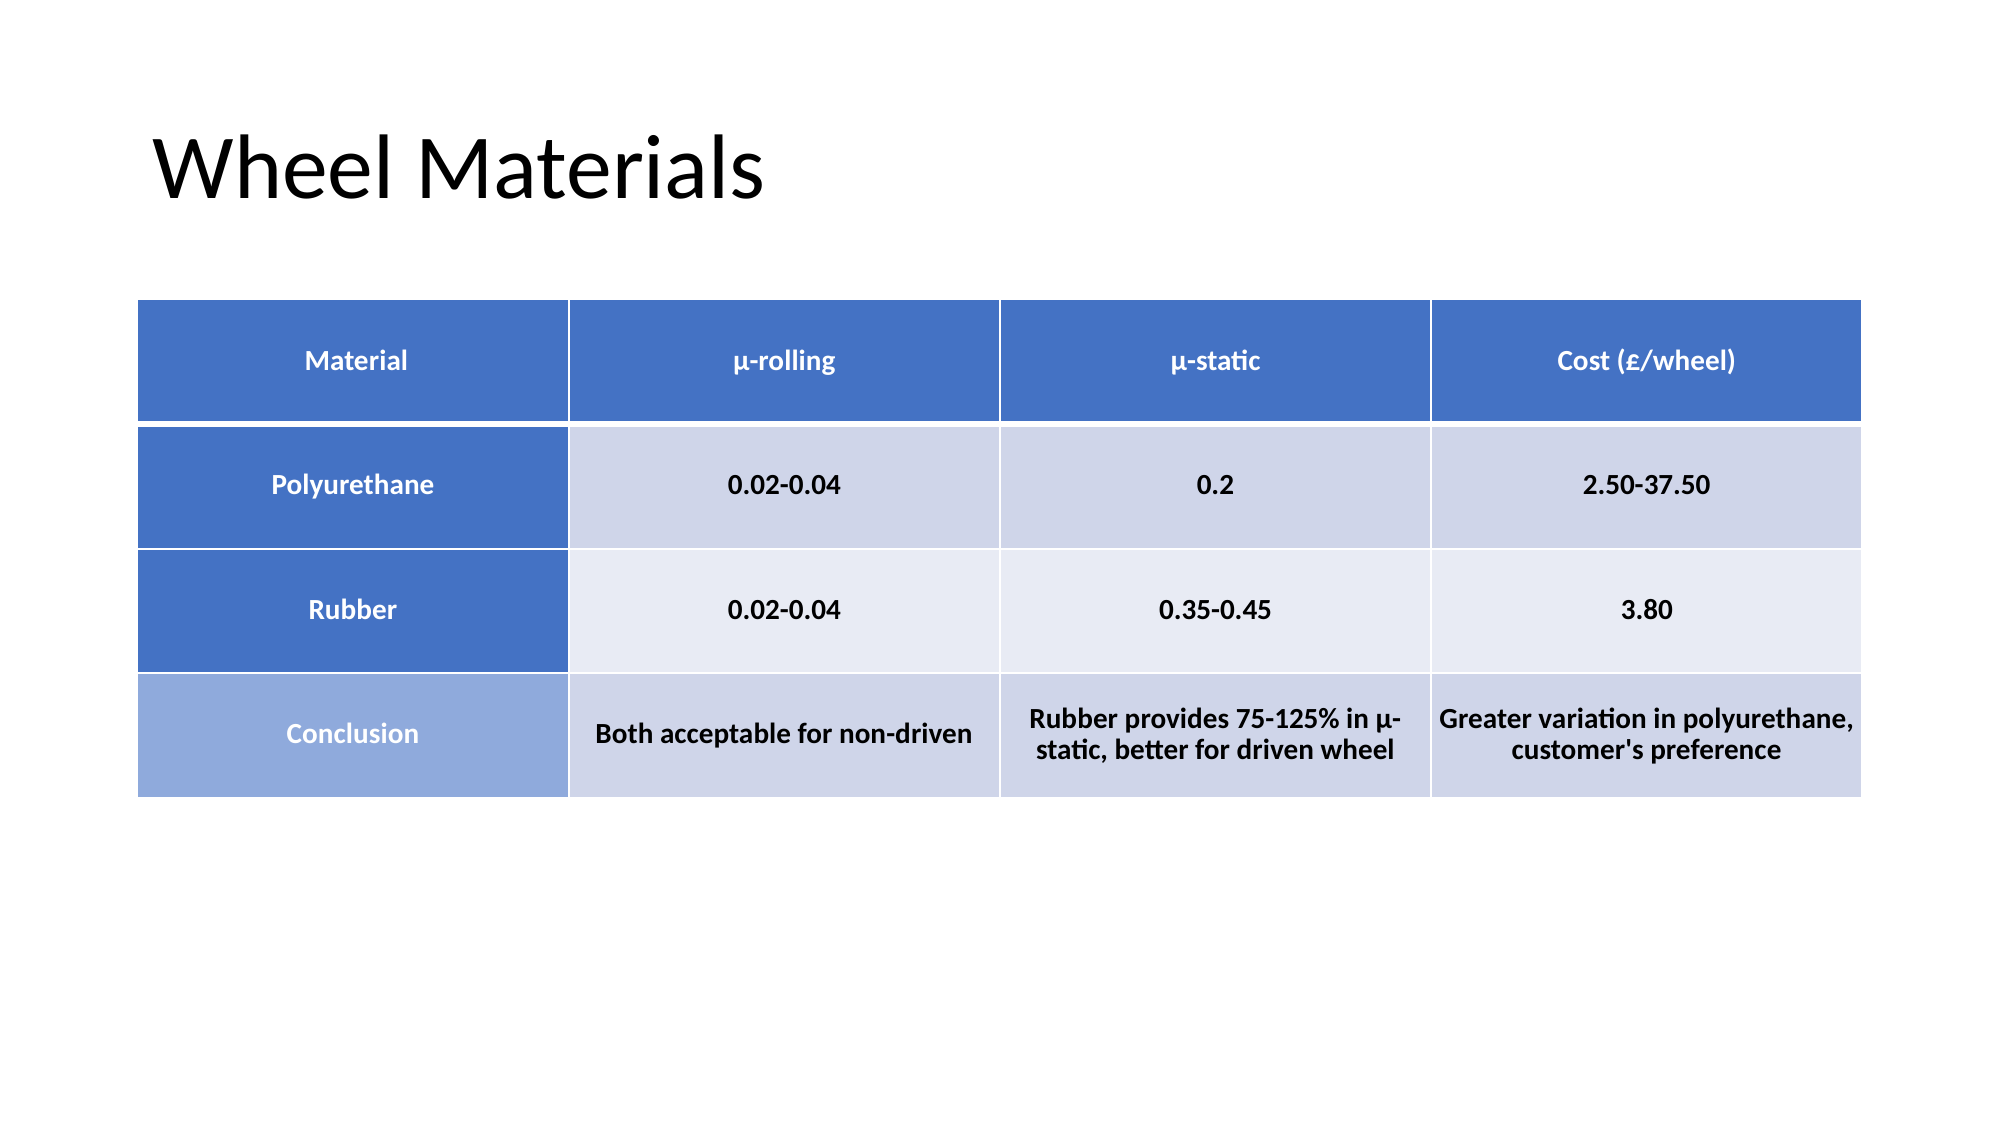

# Wheel Materials

| Material | μ-rolling | μ-static | Cost (£/wheel) |
| --- | --- | --- | --- |
| Polyurethane | 0.02-0.04 | 0.2 | 2.50-37.50 |
| Rubber | 0.02-0.04 | 0.35-0.45 | 3.80 |
| Conclusion | Both acceptable for non-driven | Rubber provides 75-125% in μ-static, better for driven wheel | Greater variation in polyurethane, customer's preference |